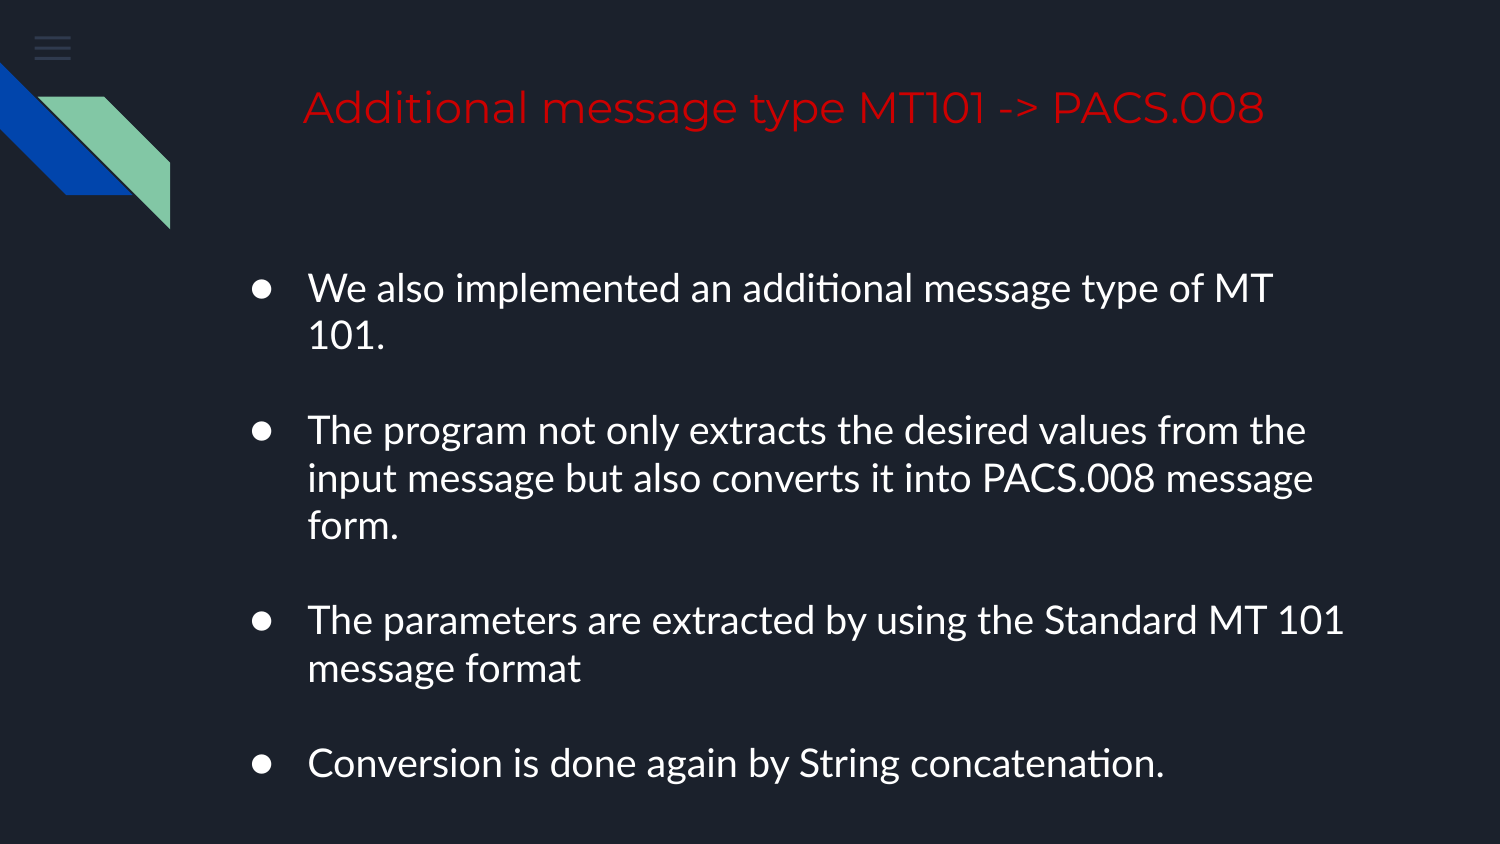

# Additional message type MT101 -> PACS.008
We also implemented an additional message type of MT 101.

The program not only extracts the desired values from the input message but also converts it into PACS.008 message form.

The parameters are extracted by using the Standard MT 101 message format

Conversion is done again by String concatenation.